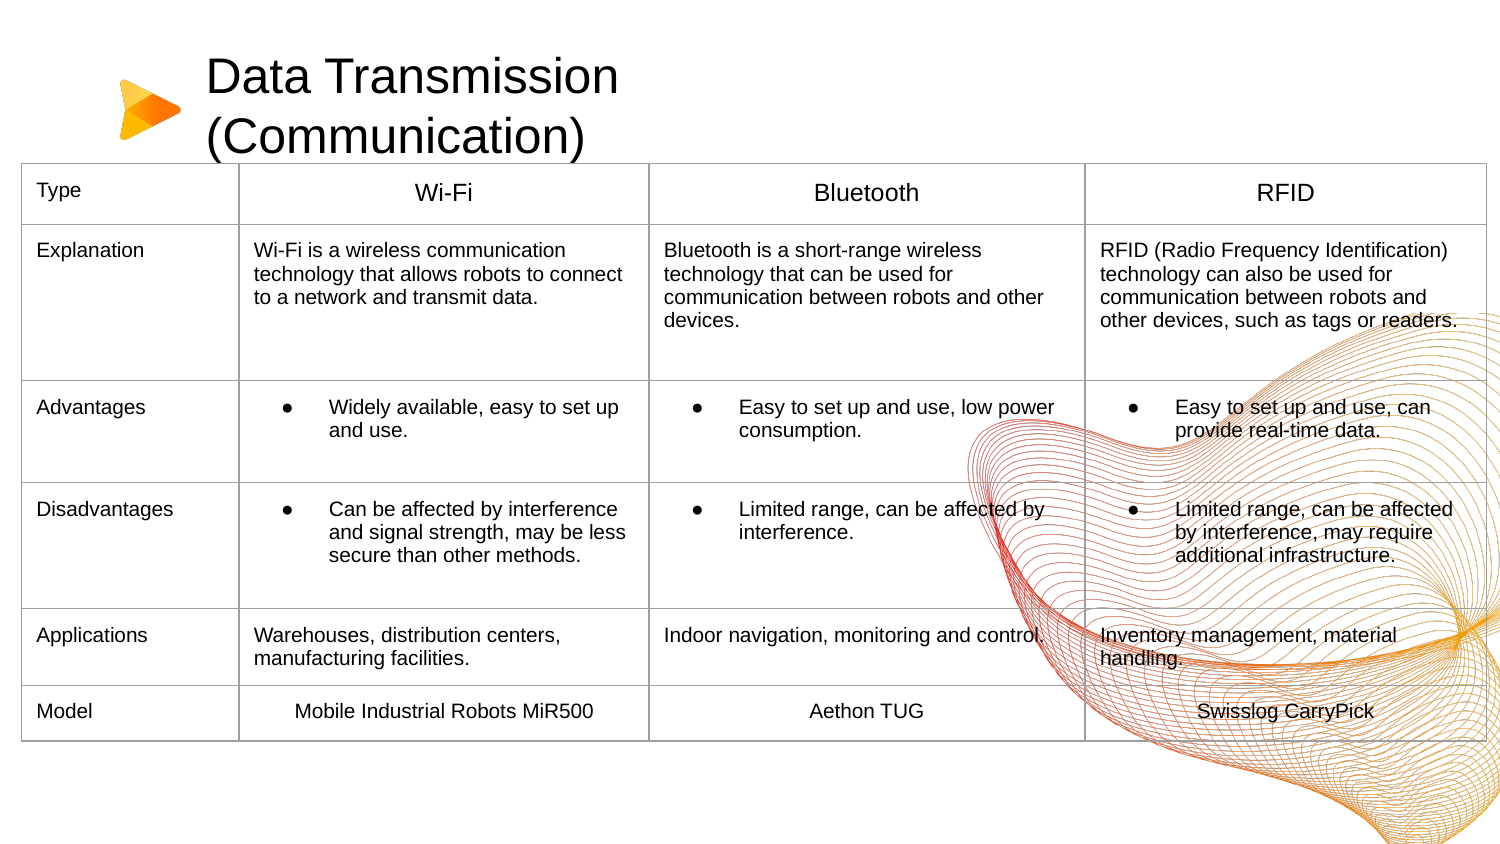

# Data Transmission (Communication)
| Type | Wi-Fi | Bluetooth | RFID |
| --- | --- | --- | --- |
| Explanation | Wi-Fi is a wireless communication technology that allows robots to connect to a network and transmit data. | Bluetooth is a short-range wireless technology that can be used for communication between robots and other devices. | RFID (Radio Frequency Identification) technology can also be used for communication between robots and other devices, such as tags or readers. |
| Advantages | Widely available, easy to set up and use. | Easy to set up and use, low power consumption. | Easy to set up and use, can provide real-time data. |
| Disadvantages | Can be affected by interference and signal strength, may be less secure than other methods. | Limited range, can be affected by interference. | Limited range, can be affected by interference, may require additional infrastructure. |
| Applications | Warehouses, distribution centers, manufacturing facilities. | Indoor navigation, monitoring and control. | Inventory management, material handling. |
| Model | Mobile Industrial Robots MiR500 | Aethon TUG | Swisslog CarryPick |